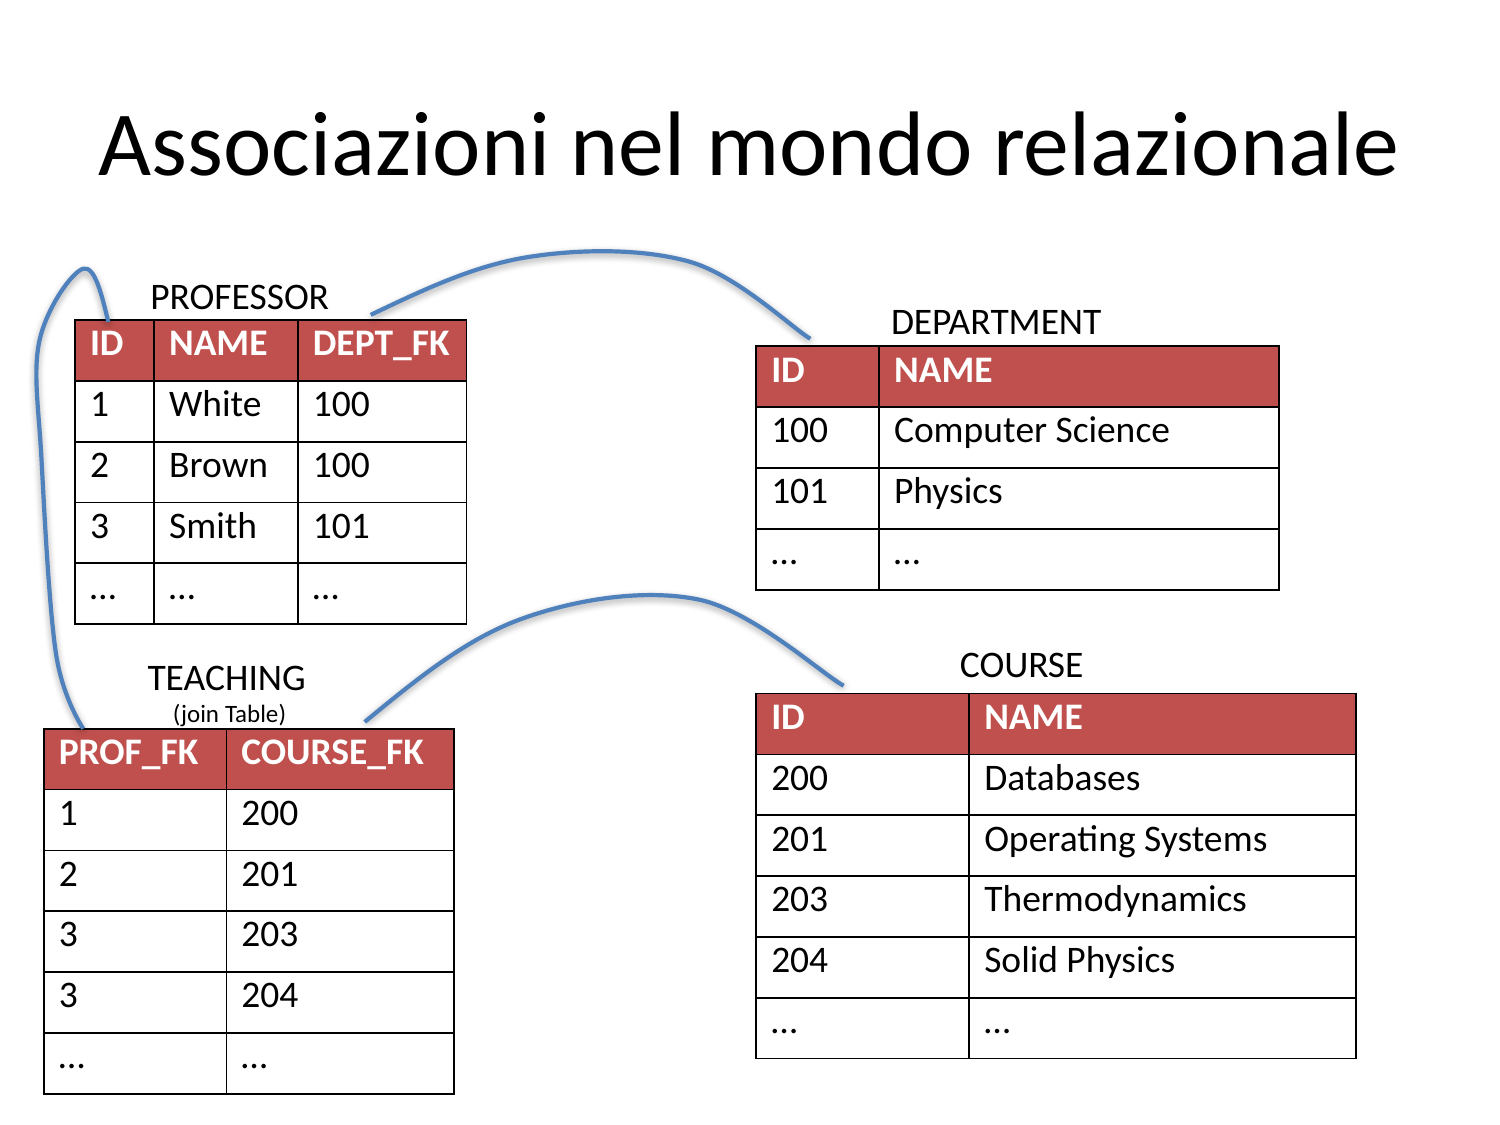

# Associazioni nel mondo relazionale

PROFESSOR

DEPARTMENT
| ID | NAME | DEPT\_FK |
| --- | --- | --- |
| 1 | White | 100 |
| 2 | Brown | 100 |
| 3 | Smith | 101 |
| … | … | … |
| ID | NAME |
| --- | --- |
| 100 | Computer Science |
| 101 | Physics |
| … | … |

COURSE
TEACHING
(join Table)
| ID | NAME |
| --- | --- |
| 200 | Databases |
| 201 | Operating Systems |
| 203 | Thermodynamics |
| 204 | Solid Physics |
| … | … |
| PROF\_FK | COURSE\_FK |
| --- | --- |
| 1 | 200 |
| 2 | 201 |
| 3 | 203 |
| 3 | 204 |
| … | … |